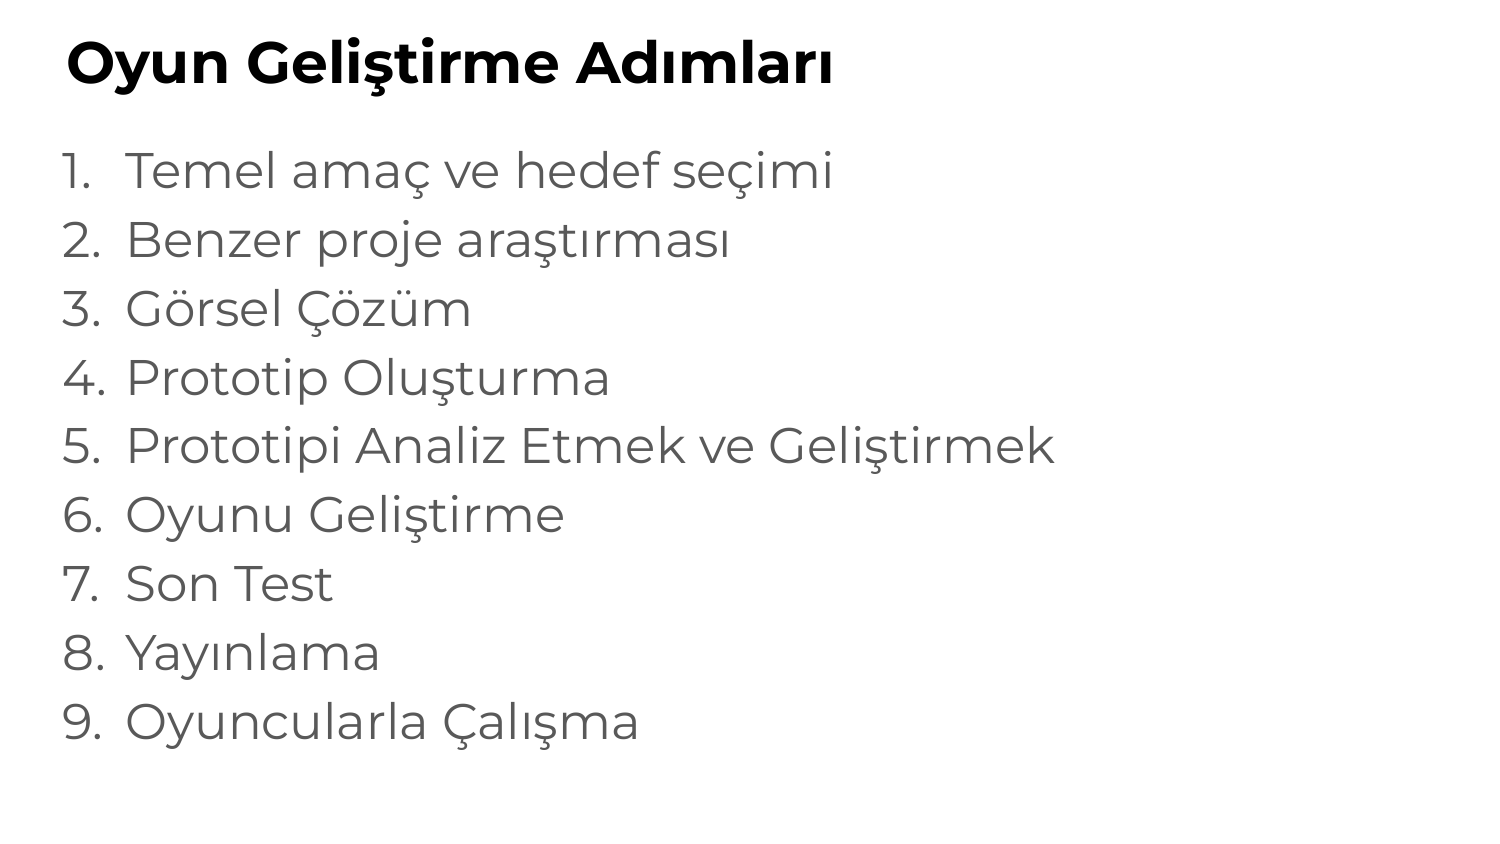

# Oyun Geliştirme Adımları
Temel amaç ve hedef seçimi
Benzer proje araştırması
Görsel Çözüm
Prototip Oluşturma
Prototipi Analiz Etmek ve Geliştirmek
Oyunu Geliştirme
Son Test
Yayınlama
Oyuncularla Çalışma